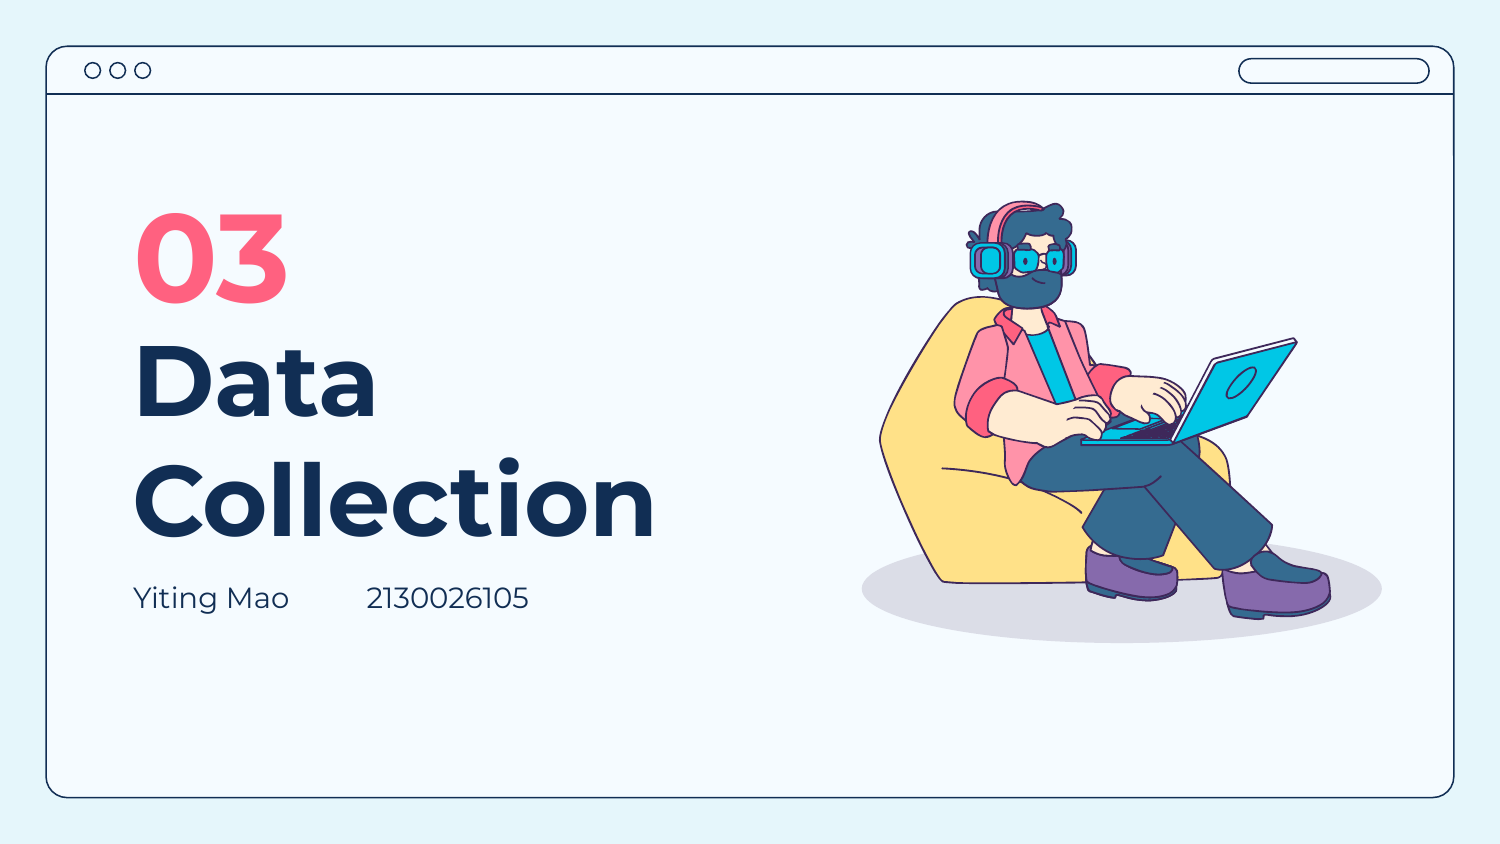

03
# Data Collection
Yiting Mao          2130026105